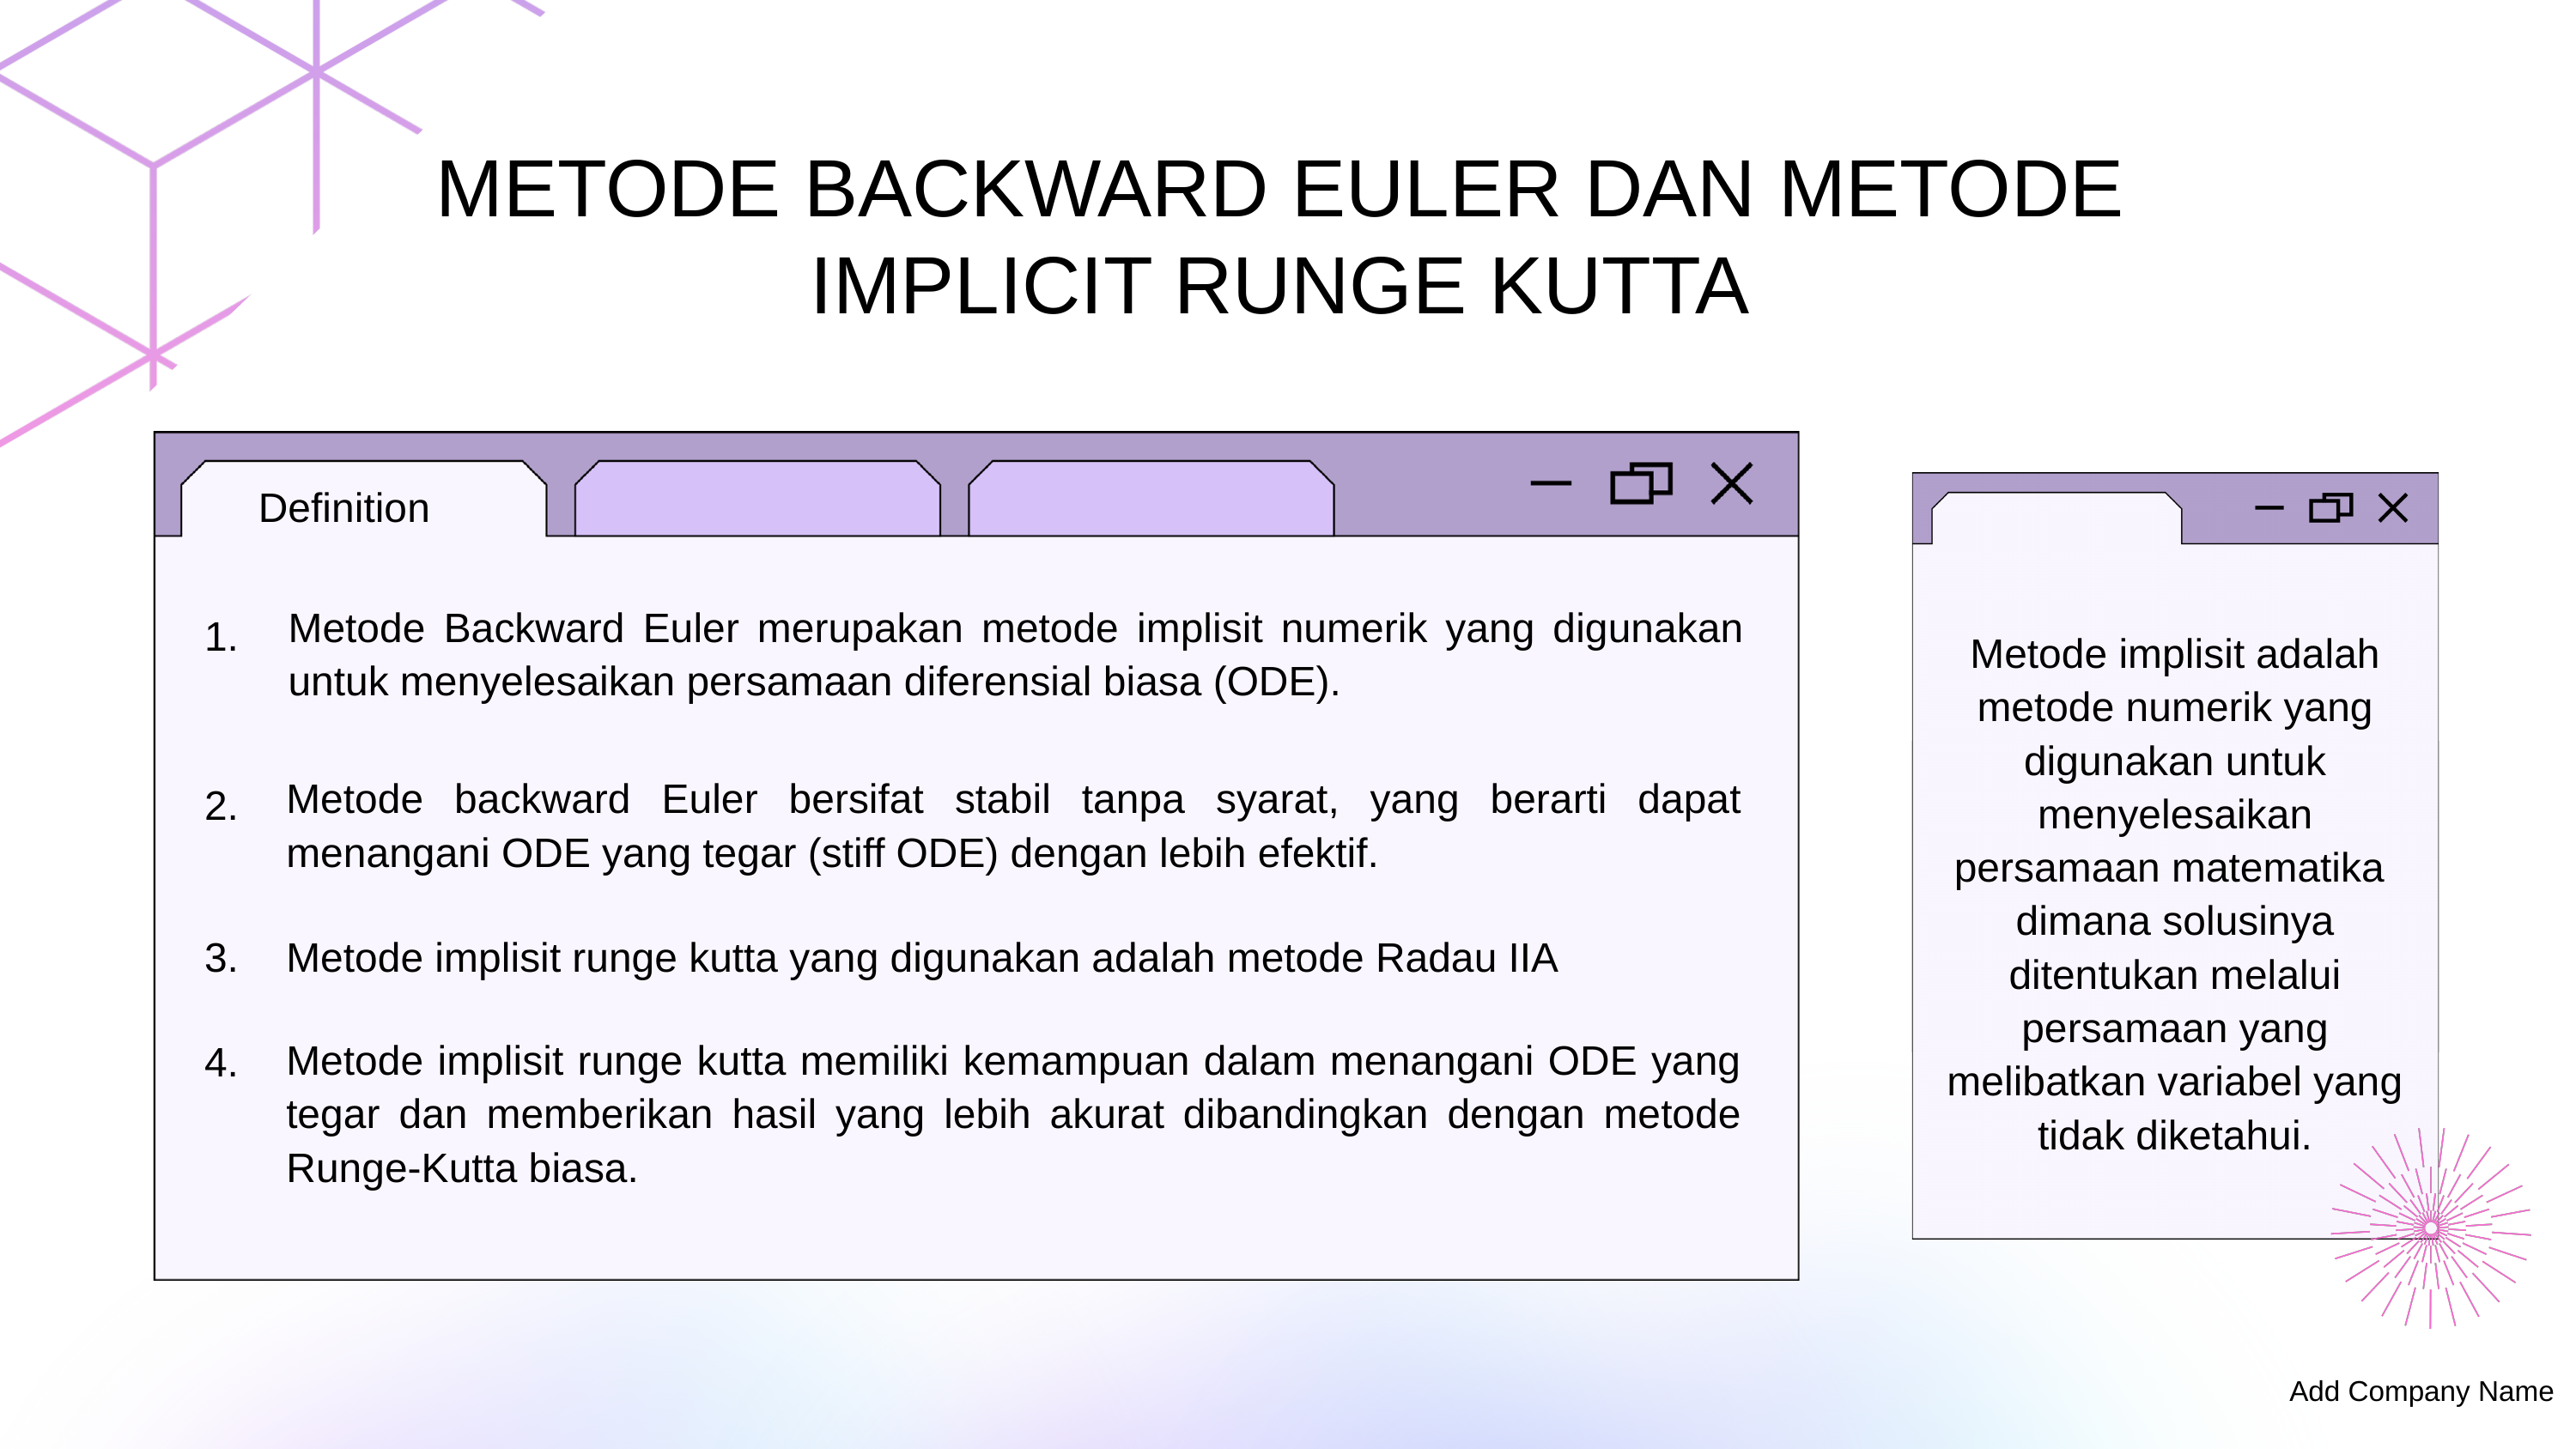

METODE BACKWARD EULER DAN METODE IMPLICIT RUNGE KUTTA

Definition
Metode Backward Euler merupakan metode implisit numerik yang digunakan untuk menyelesaikan persamaan diferensial biasa (ODE).
1.
Metode implisit adalah metode numerik yang digunakan untuk menyelesaikan persamaan matematika
dimana solusinya ditentukan melalui persamaan yang melibatkan variabel yang tidak diketahui.

Metode backward Euler bersifat stabil tanpa syarat, yang berarti dapat menangani ODE yang tegar (stiff ODE) dengan lebih efektif.
2.
3.
Metode implisit runge kutta yang digunakan adalah metode Radau IIA
Metode implisit runge kutta memiliki kemampuan dalam menangani ODE yang tegar dan memberikan hasil yang lebih akurat dibandingkan dengan metode Runge-Kutta biasa.
4.

Add Company Name